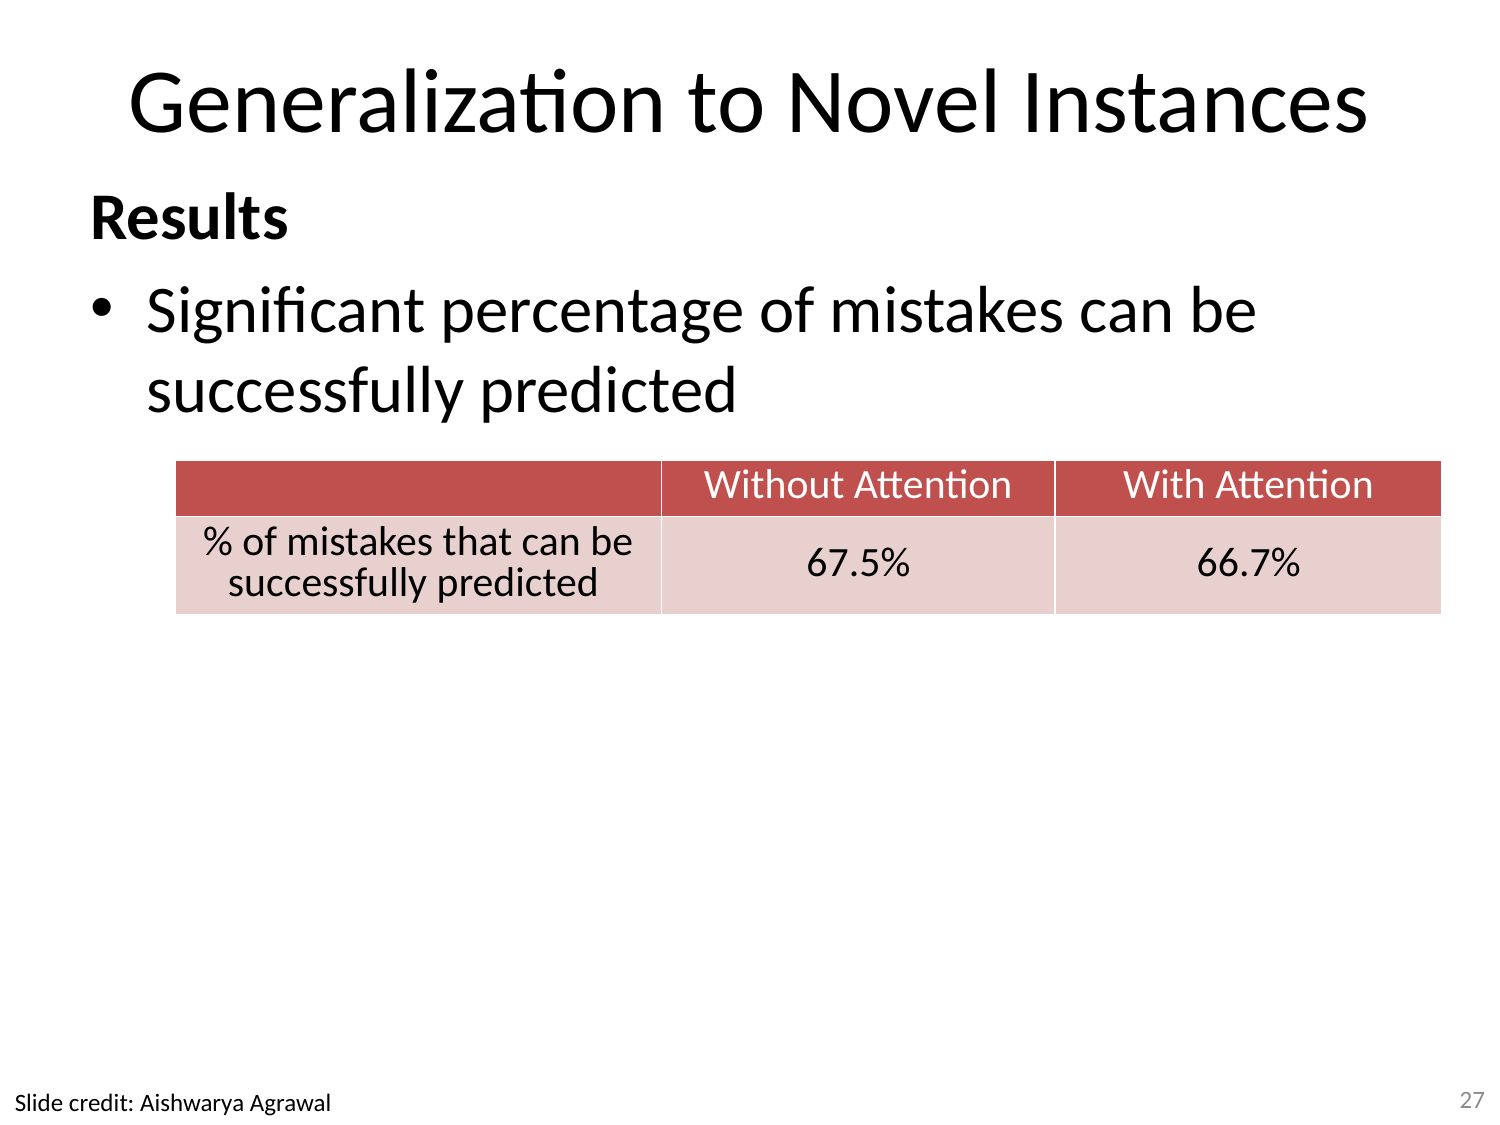

# Generalization to Novel Instances
Results
Significant percentage of mistakes can be successfully predicted
|  | Without Attention | With Attention |
| --- | --- | --- |
| % of mistakes that can be successfully predicted | 67.5% | 66.7% |
27
Slide credit: Aishwarya Agrawal